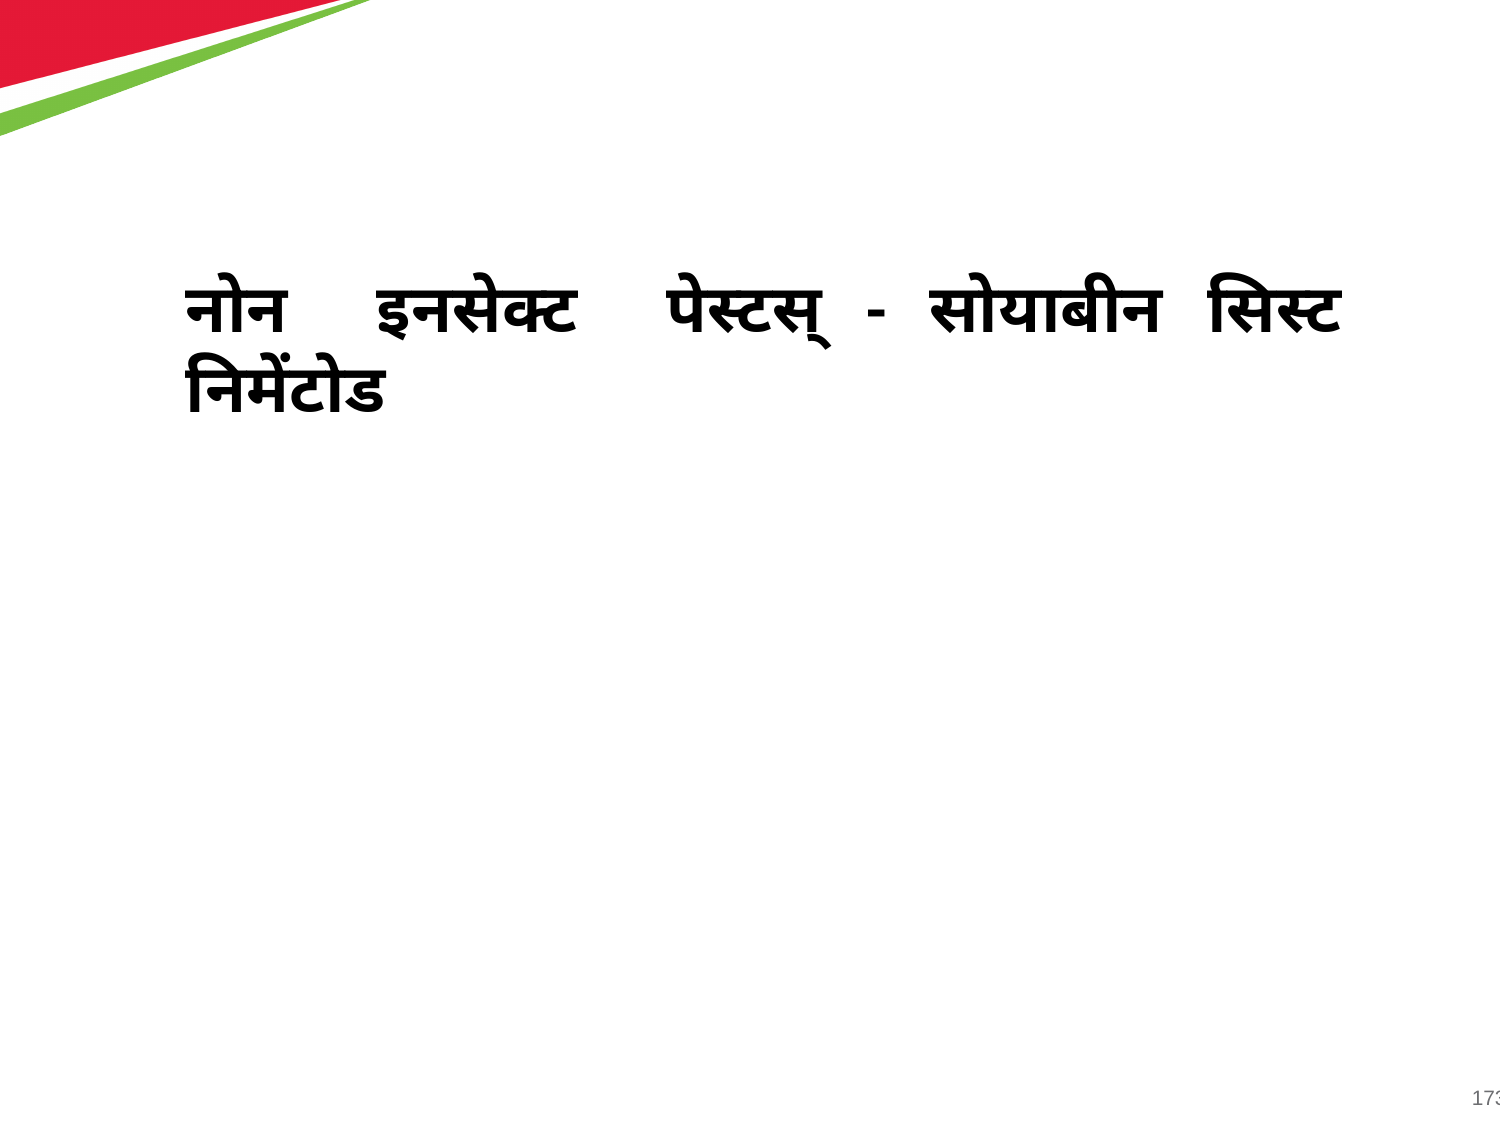

नोन  इनसेक्ट  पेस्टस् - सोयाबीन सिस्ट निमेंटोड